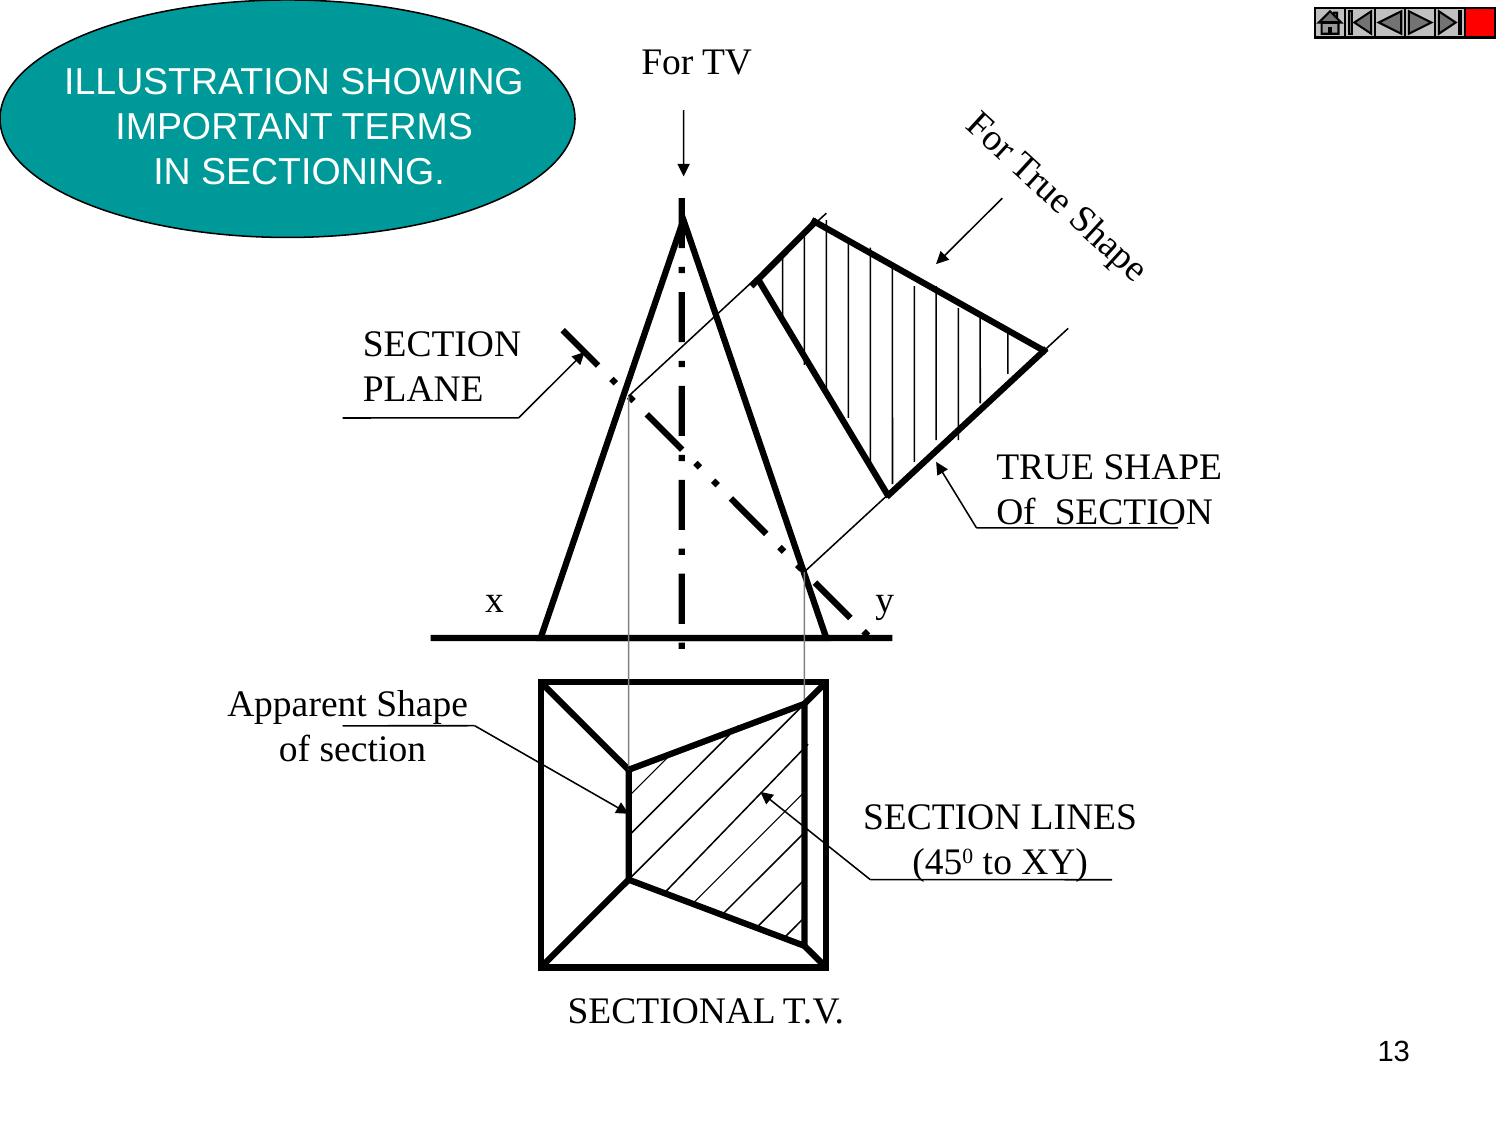

For TV
ILLUSTRATION SHOWING
IMPORTANT TERMS
IN SECTIONING.

For True Shape

SECTION
PLANE

TRUE SHAPE
Of  SECTION

x
y

Apparent Shape
of section

SECTION LINES
(450 to XY)

SECTIONAL T.V.
13